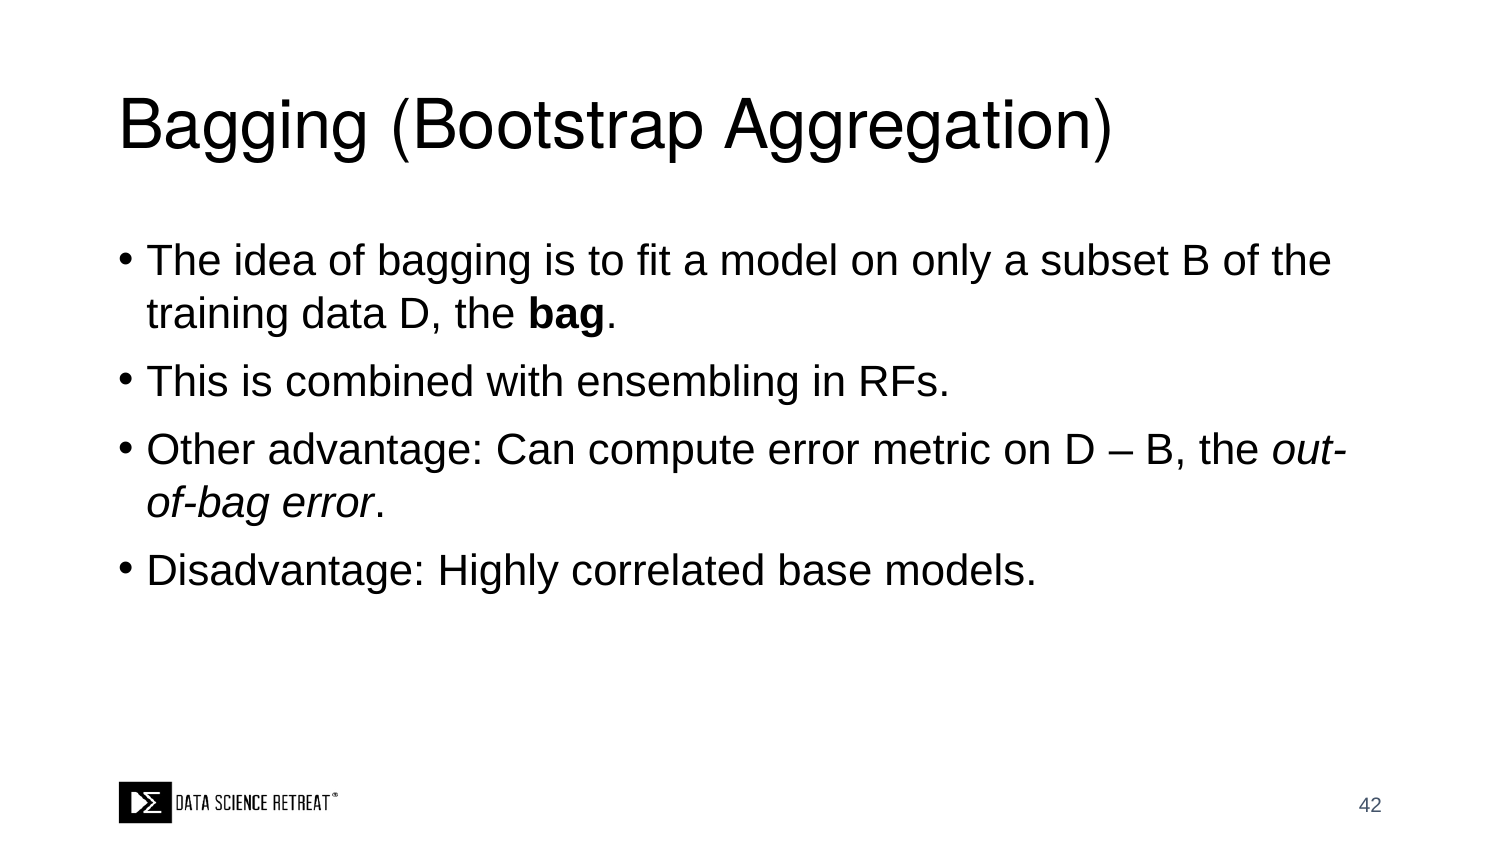

# Bagging (Bootstrap Aggregation)
The idea of bagging is to fit a model on only a subset B of the training data D, the bag.
This is combined with ensembling in RFs.
Other advantage: Can compute error metric on D – B, the out-of-bag error.
Disadvantage: Highly correlated base models.
42